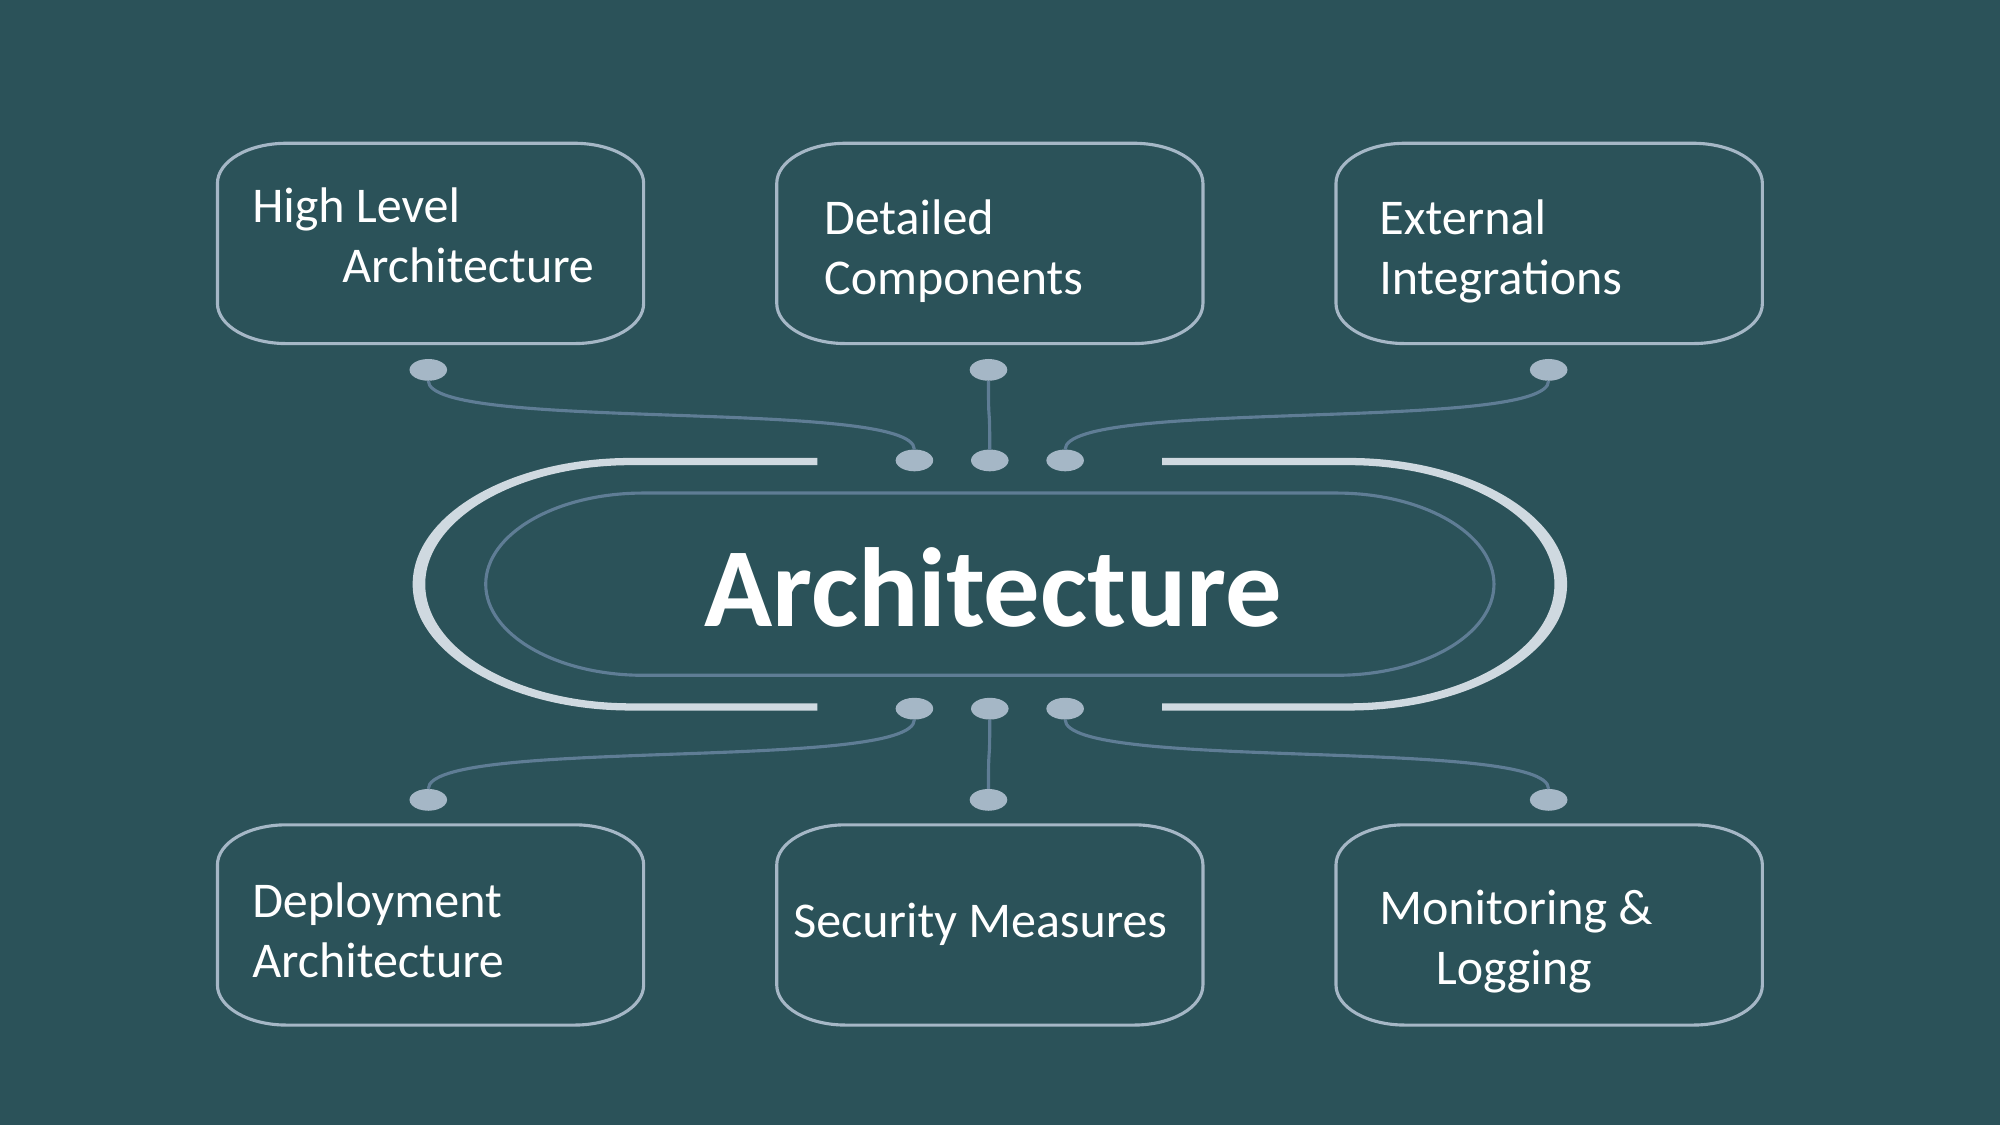

Architecture

High Level
        Architecture
Detailed Components
External Integrations
Deployment Architecture
Monitoring &
     Logging
Security Measures